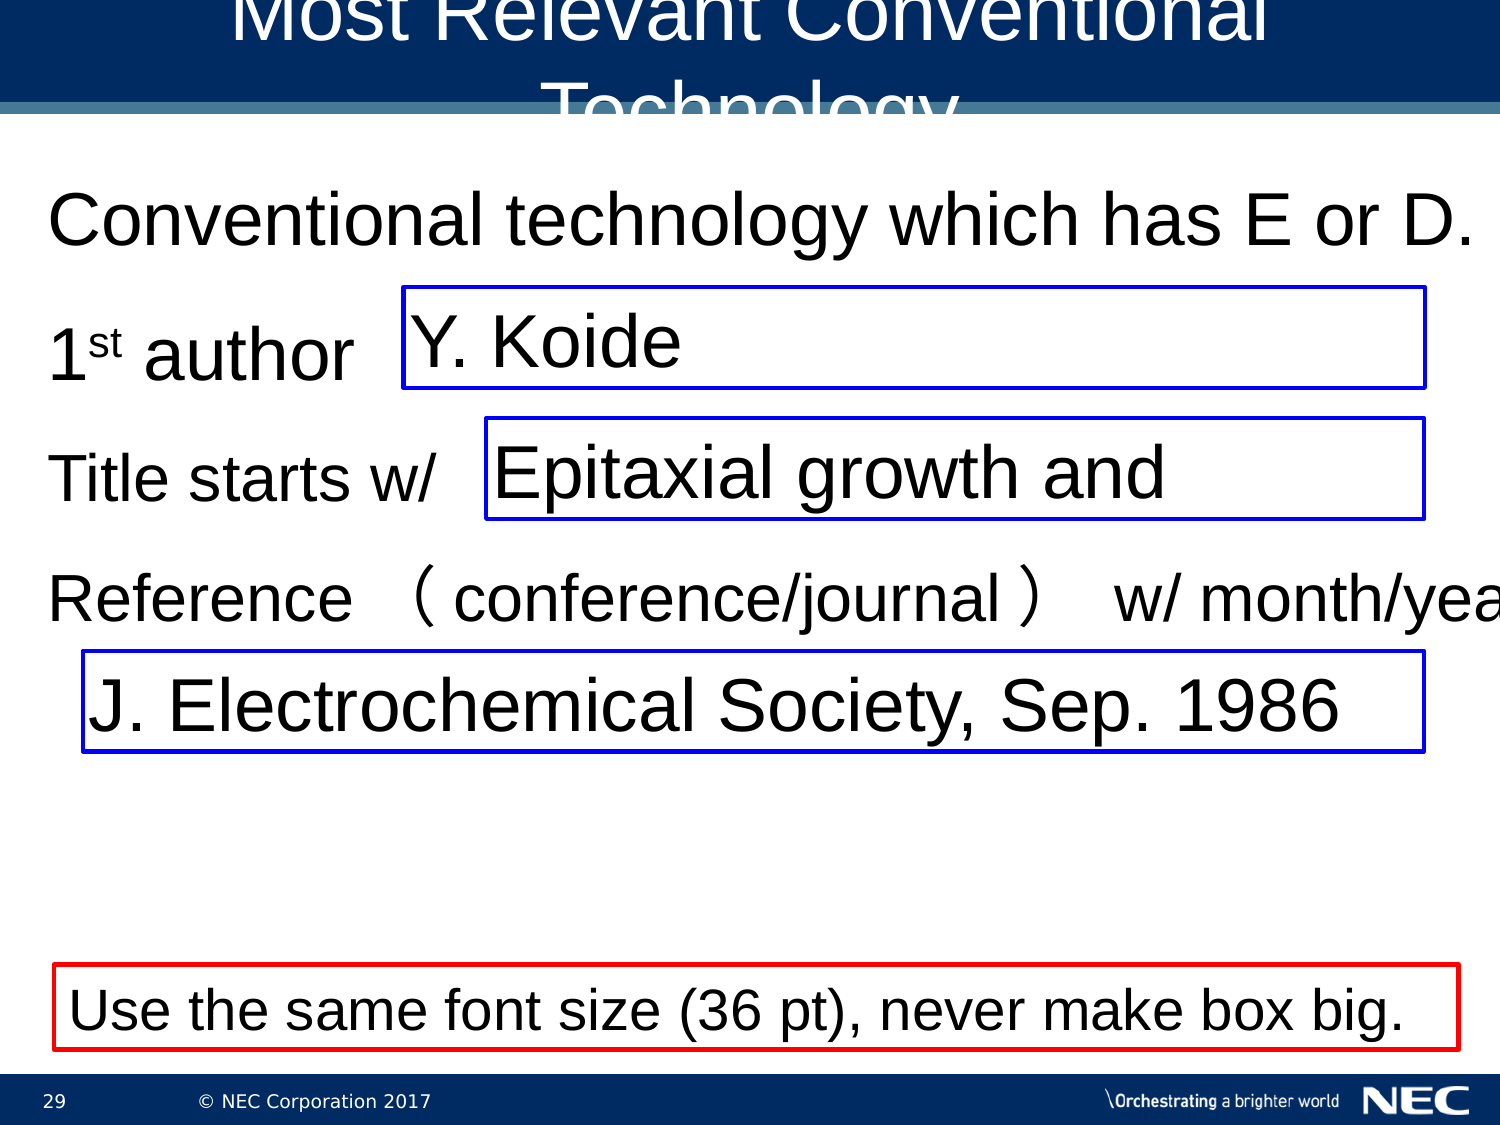

# Most Relevant Conventional Technology
Conventional technology which has E or D.
1st author
Title starts w/
Reference（conference/journal） w/ month/year

Y. Koide
Epitaxial growth and
J. Electrochemical Society, Sep. 1986
Use the same font size (36 pt), never make box big.